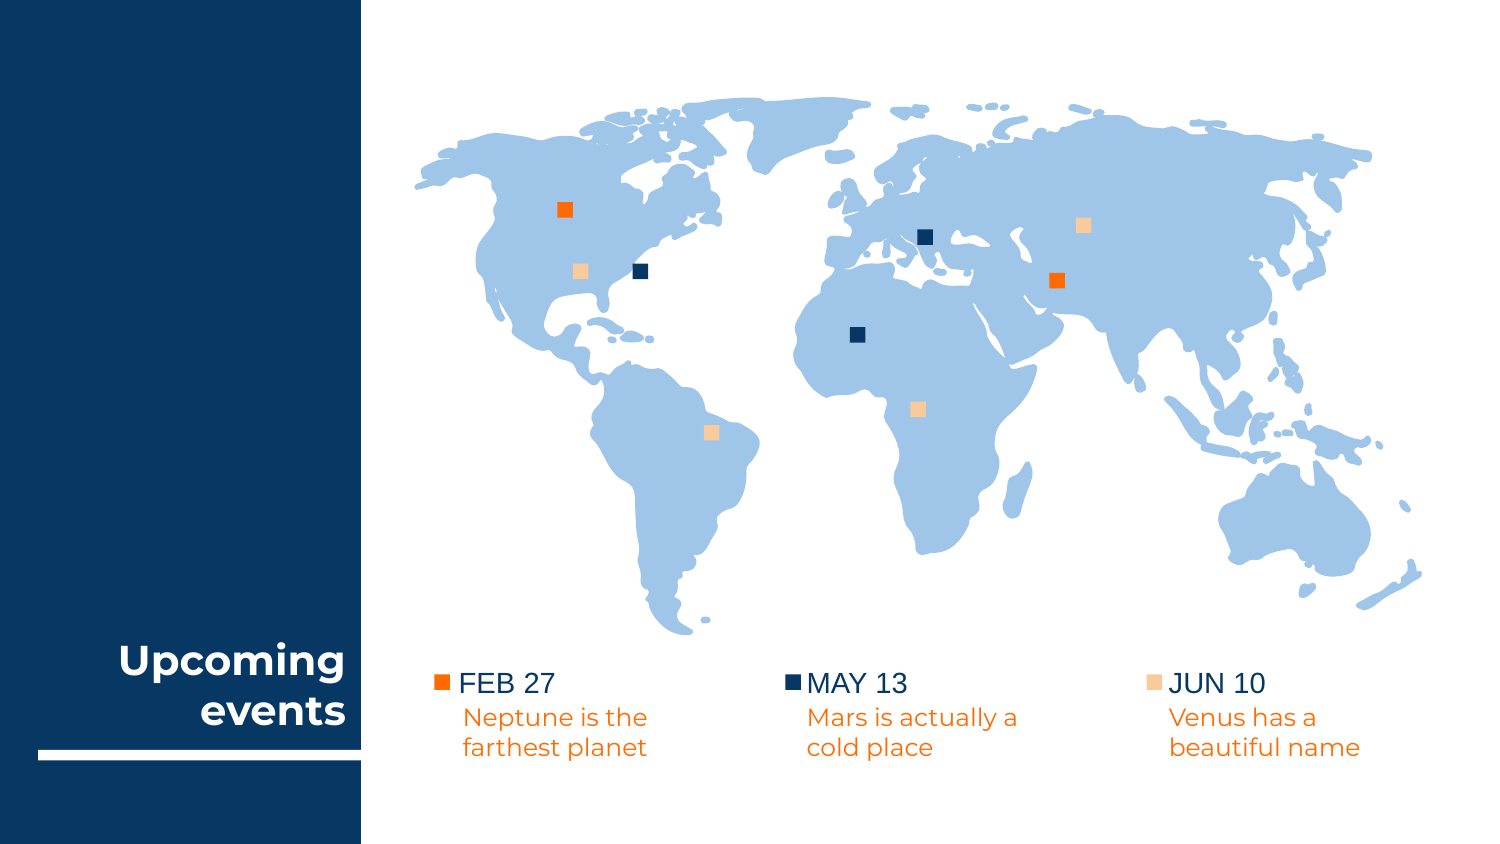

# Upcoming events
FEB 27
MAY 13
JUN 10

Neptune is the farthest planet
Mars is actually a cold place
Venus has a beautiful name